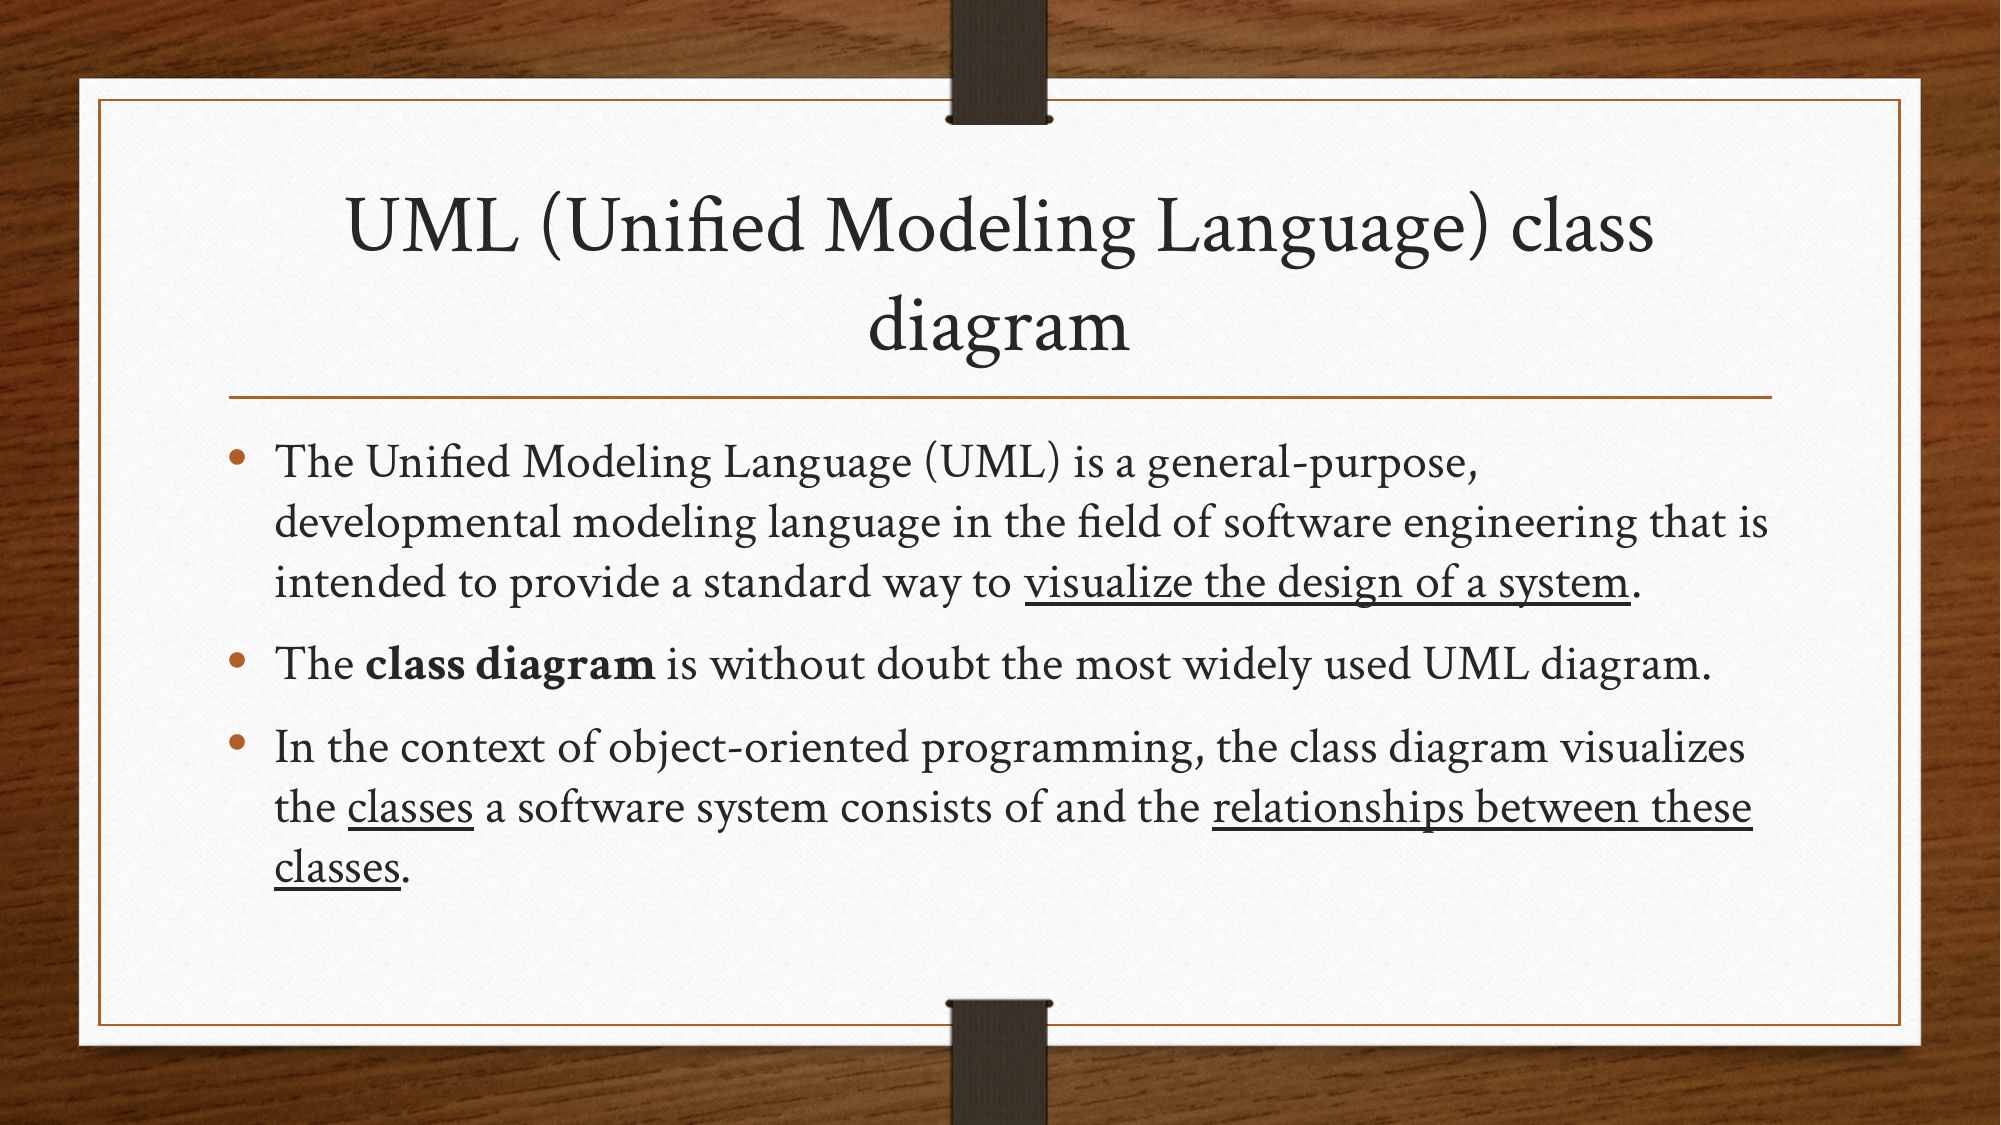

# UML (Unified Modeling Language) class diagram
The Unified Modeling Language (UML) is a general-purpose, developmental modeling language in the field of software engineering that is intended to provide a standard way to visualize the design of a system.
The class diagram is without doubt the most widely used UML diagram.
In the context of object-oriented programming, the class diagram visualizes the classes a software system consists of and the relationships between these classes.